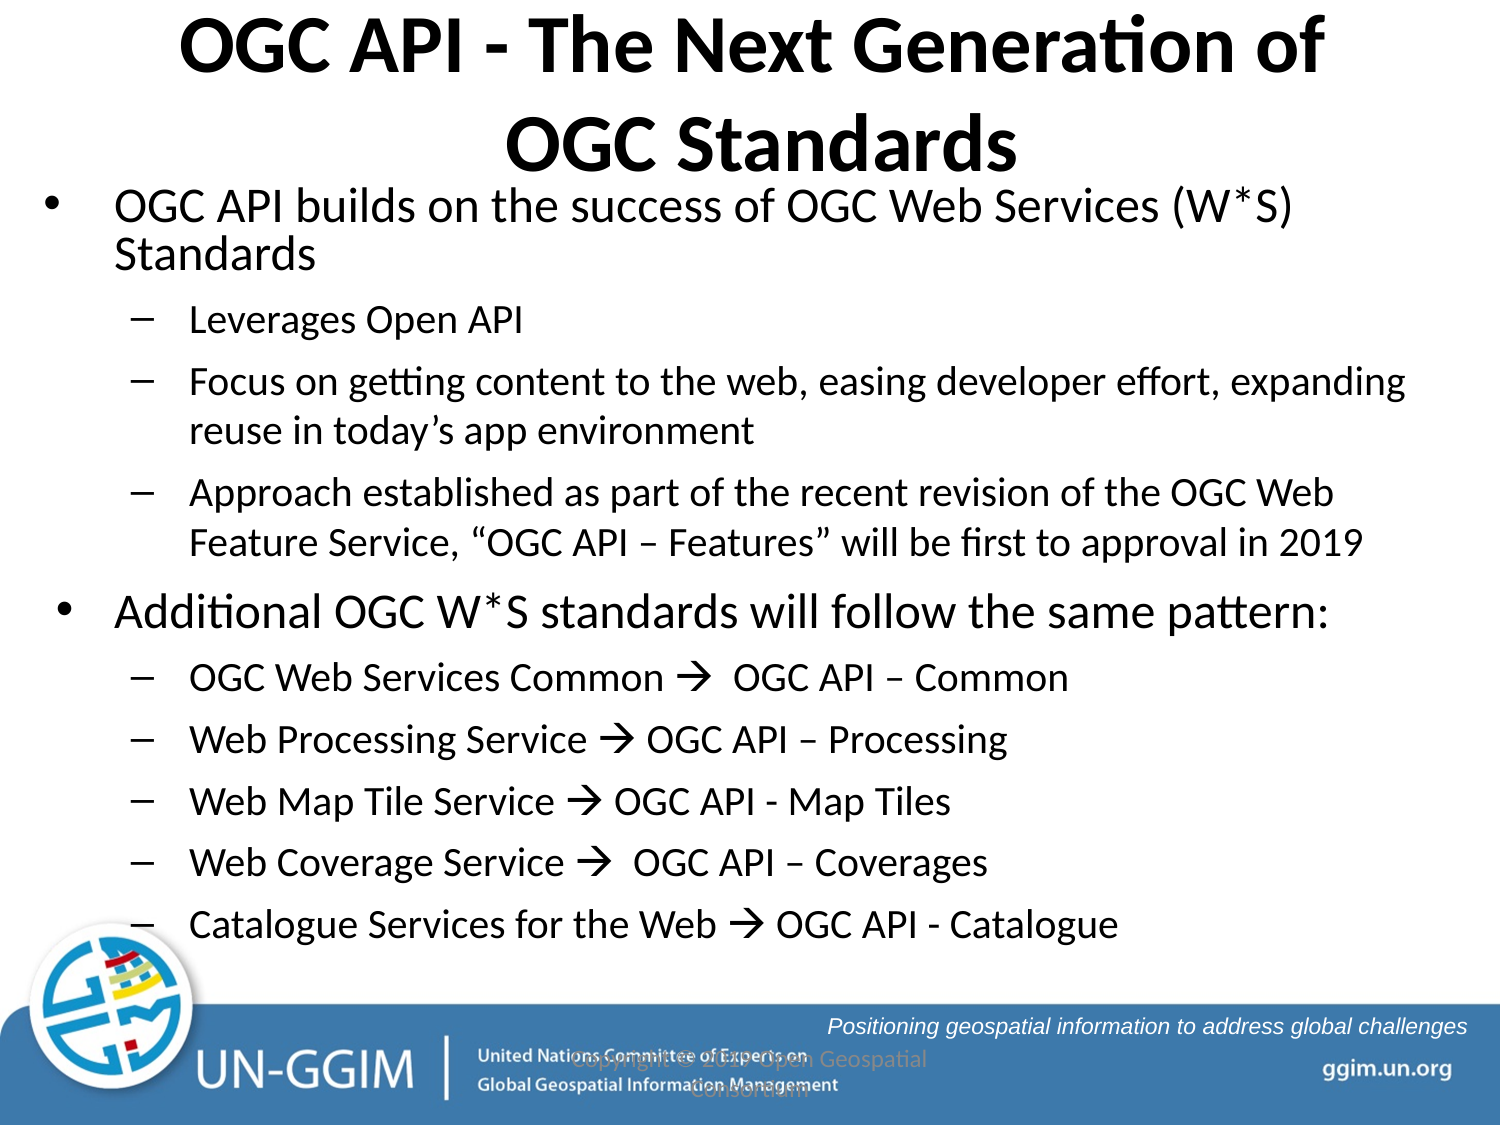

# OGC API - The Next Generation of OGC Standards
OGC API builds on the success of OGC Web Services (W*S) Standards
Leverages Open API
Focus on getting content to the web, easing developer effort, expanding reuse in today’s app environment
Approach established as part of the recent revision of the OGC Web Feature Service, “OGC API – Features” will be first to approval in 2019
Additional OGC W*S standards will follow the same pattern:
OGC Web Services Common 🡪  OGC API – Common
Web Processing Service 🡪 OGC API – Processing
Web Map Tile Service 🡪 OGC API - Map Tiles
Web Coverage Service 🡪  OGC API – Coverages
Catalogue Services for the Web 🡪 OGC API - Catalogue

Copyright © 2019 Open Geospatial Consortium